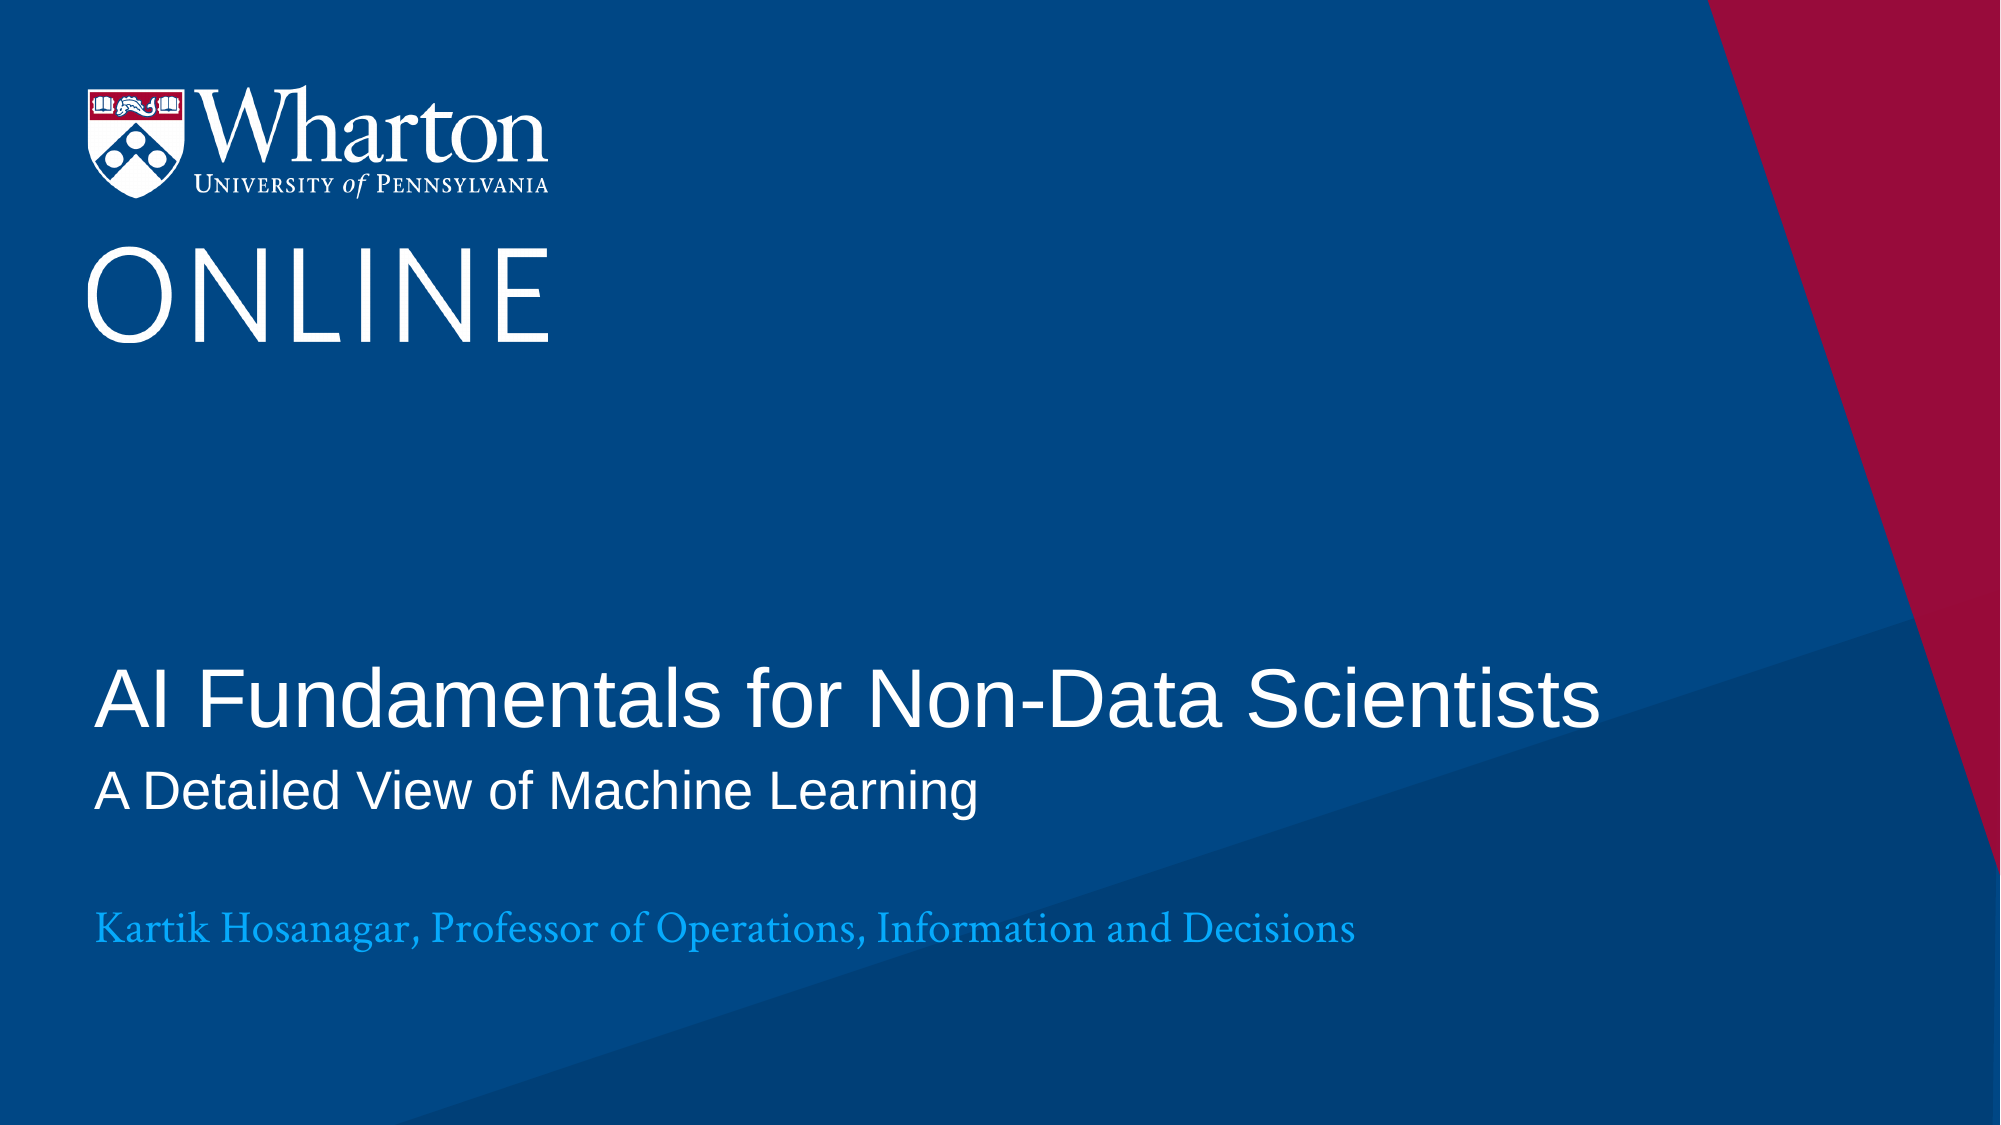

# AI Fundamentals for Non-Data Scientists
A Detailed View of Machine Learning
Kartik Hosanagar, Professor of Operations, Information and Decisions